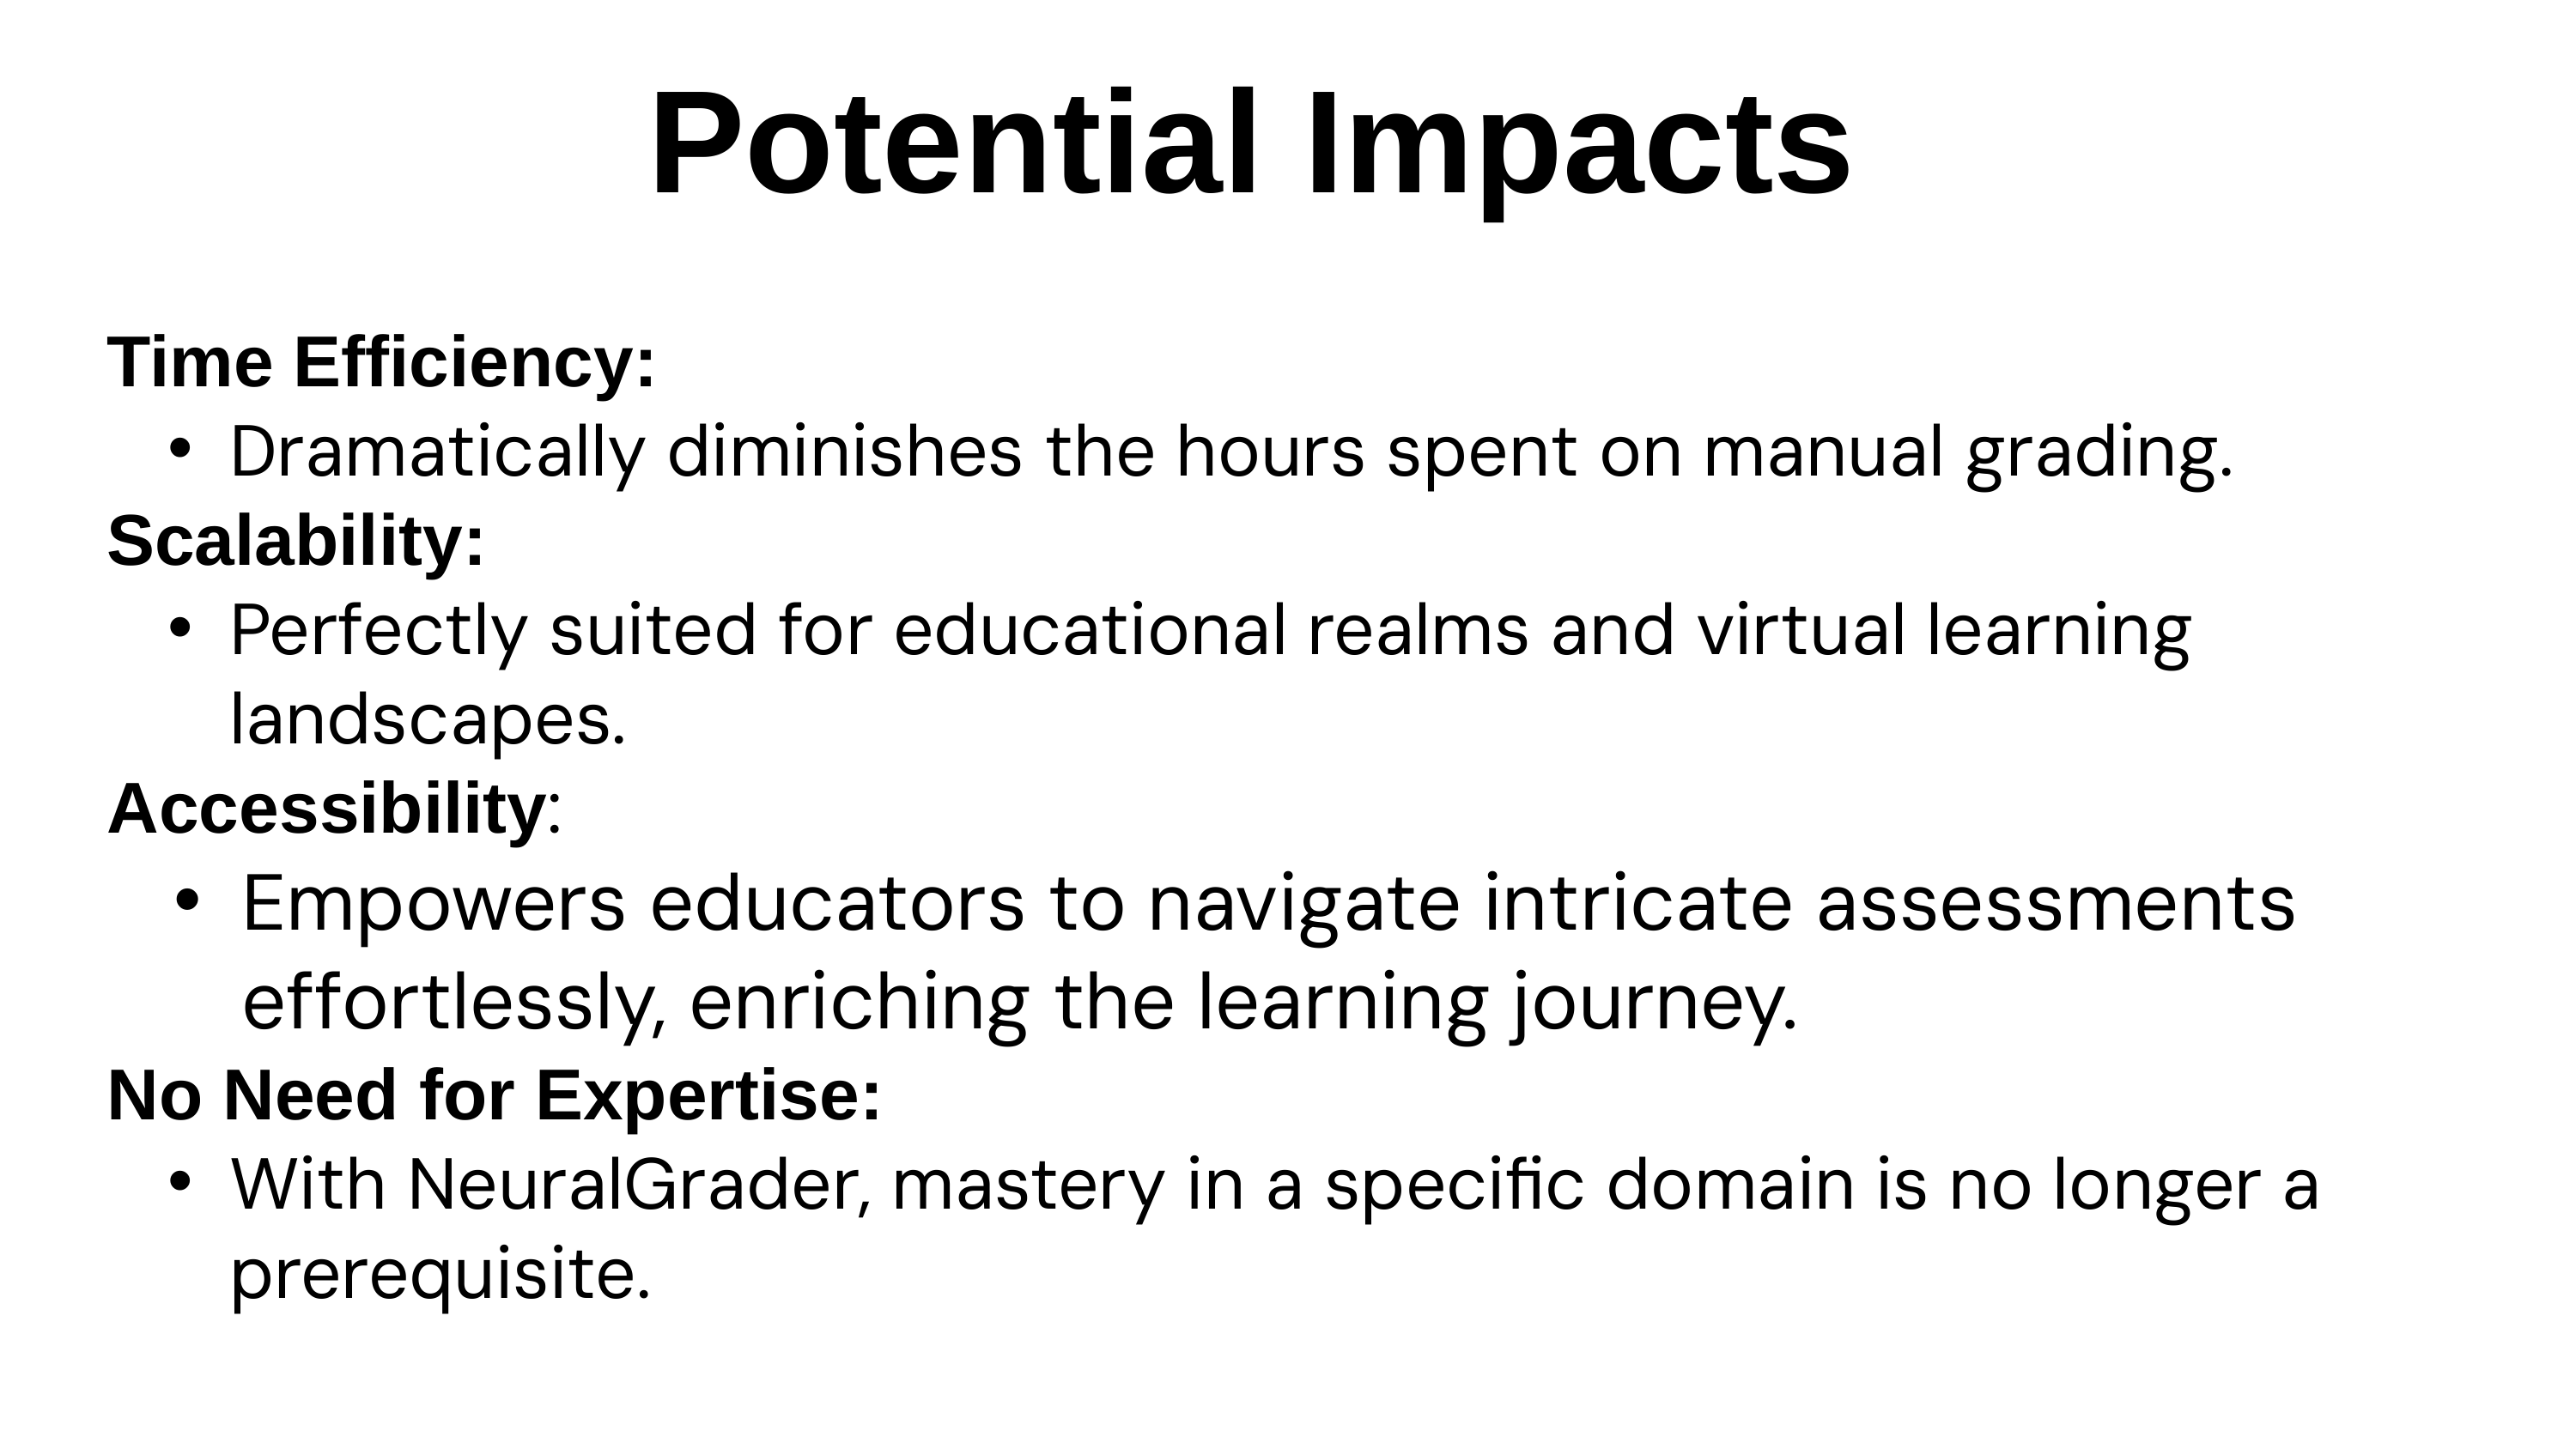

Potential Impacts
Time Efficiency:
Dramatically diminishes the hours spent on manual grading.
Scalability:
Perfectly suited for educational realms and virtual learning landscapes.
Accessibility:
Empowers educators to navigate intricate assessments effortlessly, enriching the learning journey.
No Need for Expertise:
With NeuralGrader, mastery in a specific domain is no longer a prerequisite.